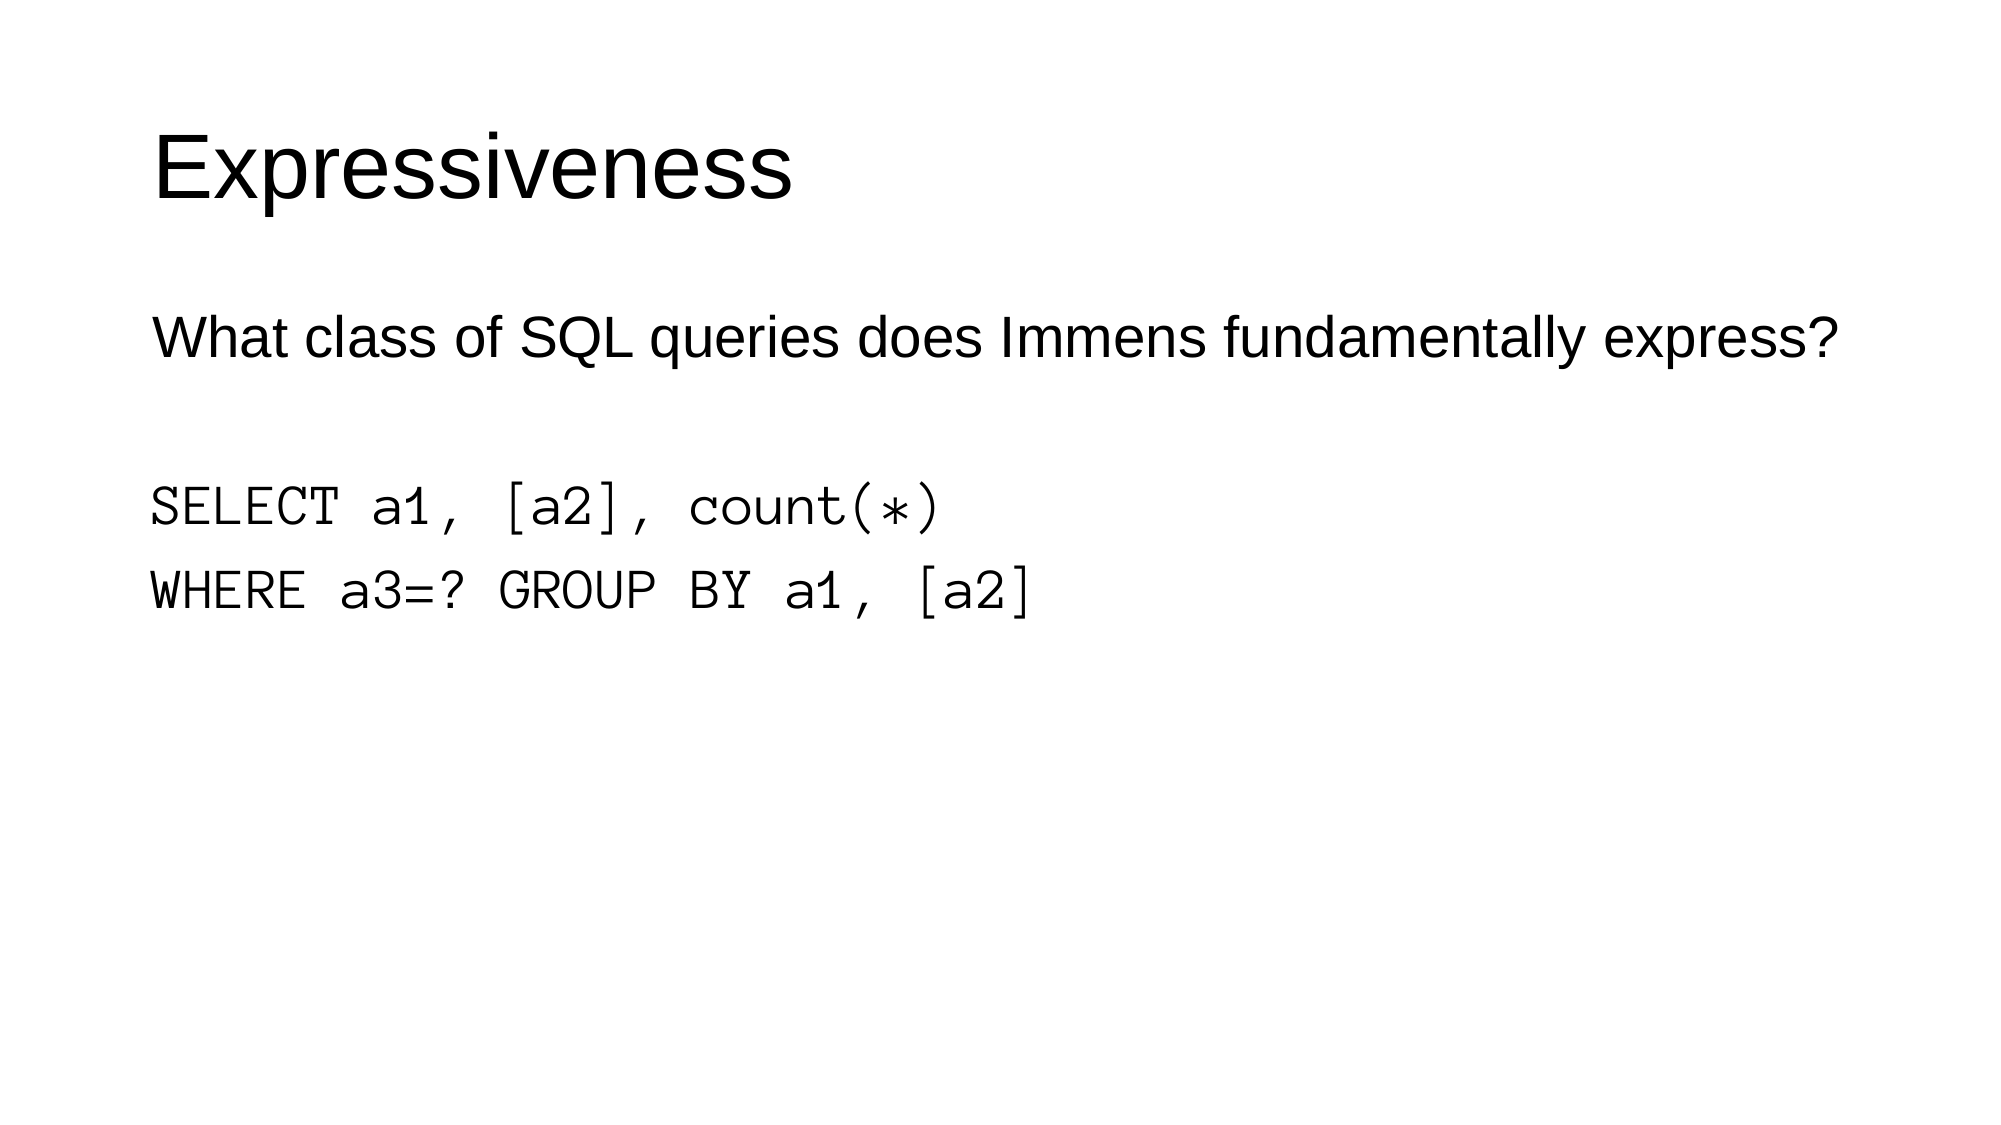

# Expressiveness
What class of SQL queries does Immens fundamentally express?

SELECT a1, [a2], count(*)
WHERE a3=? GROUP BY a1, [a2]